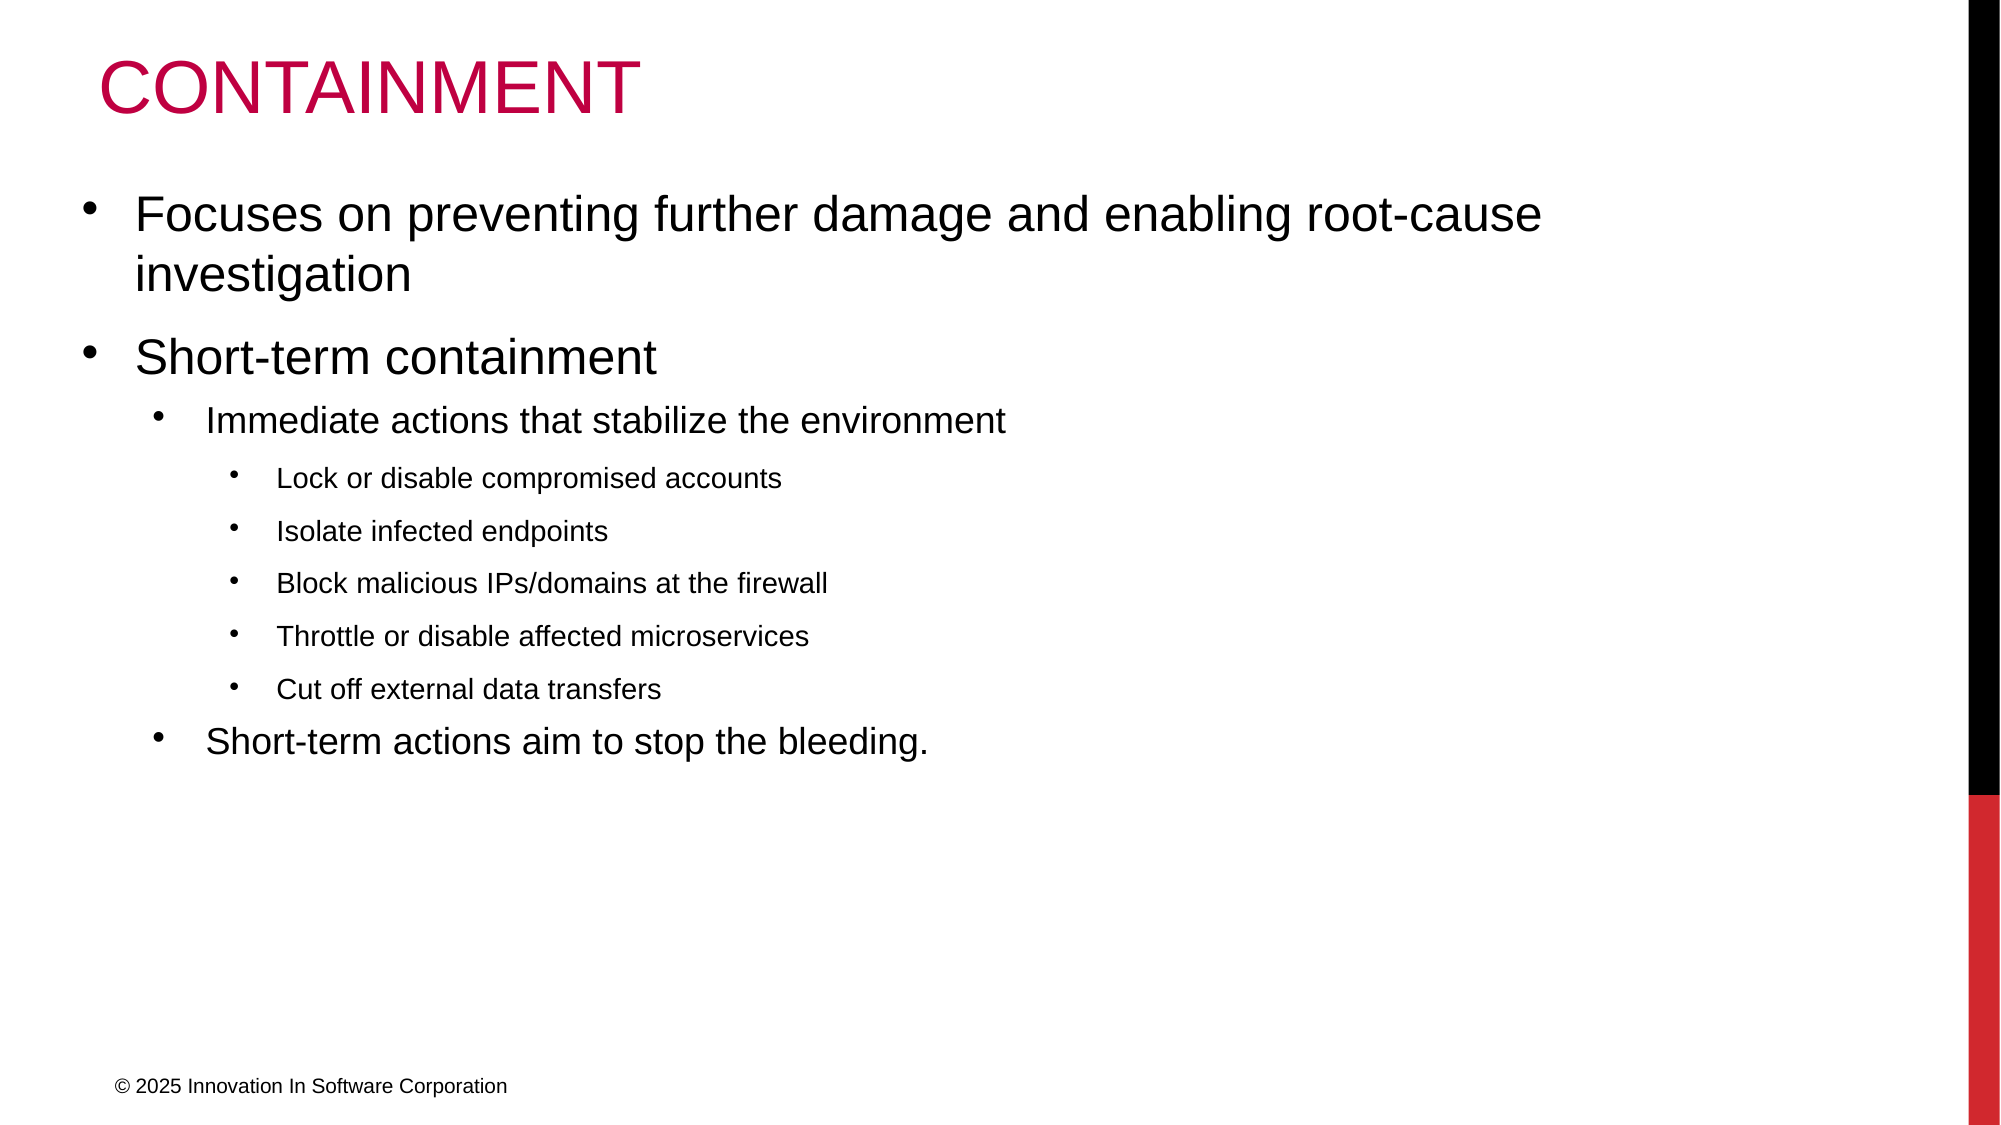

# Containment
Focuses on preventing further damage and enabling root-cause investigation
Short-term containment
Immediate actions that stabilize the environment
Lock or disable compromised accounts
Isolate infected endpoints
Block malicious IPs/domains at the firewall
Throttle or disable affected microservices
Cut off external data transfers
Short-term actions aim to stop the bleeding.

© 2025 Innovation In Software Corporation